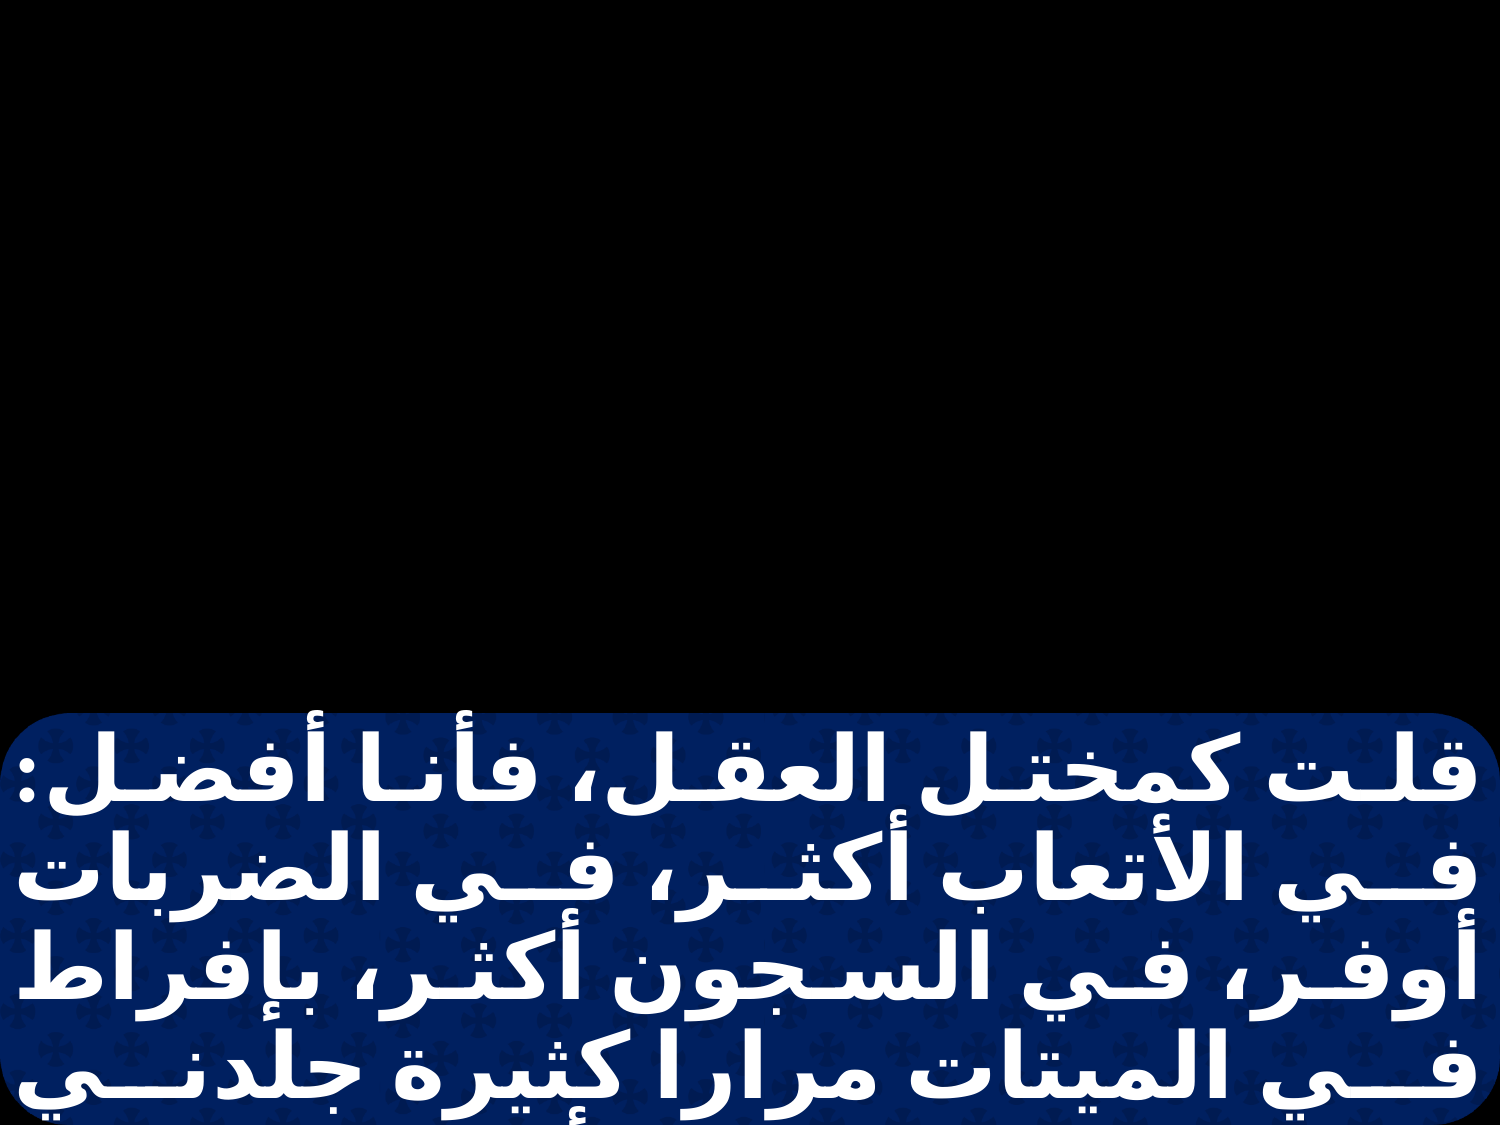

قلت كمختل العقل، فأنا أفضل: في الأتعاب أكثر، في الضربات أوفر، في السجون أكثر، بإفراط في الميتات مرارا كثيرة جلدني اليهود خمس مرات أربعين جلدة إلا واحدة. وضربت بالقضبان ثلاث